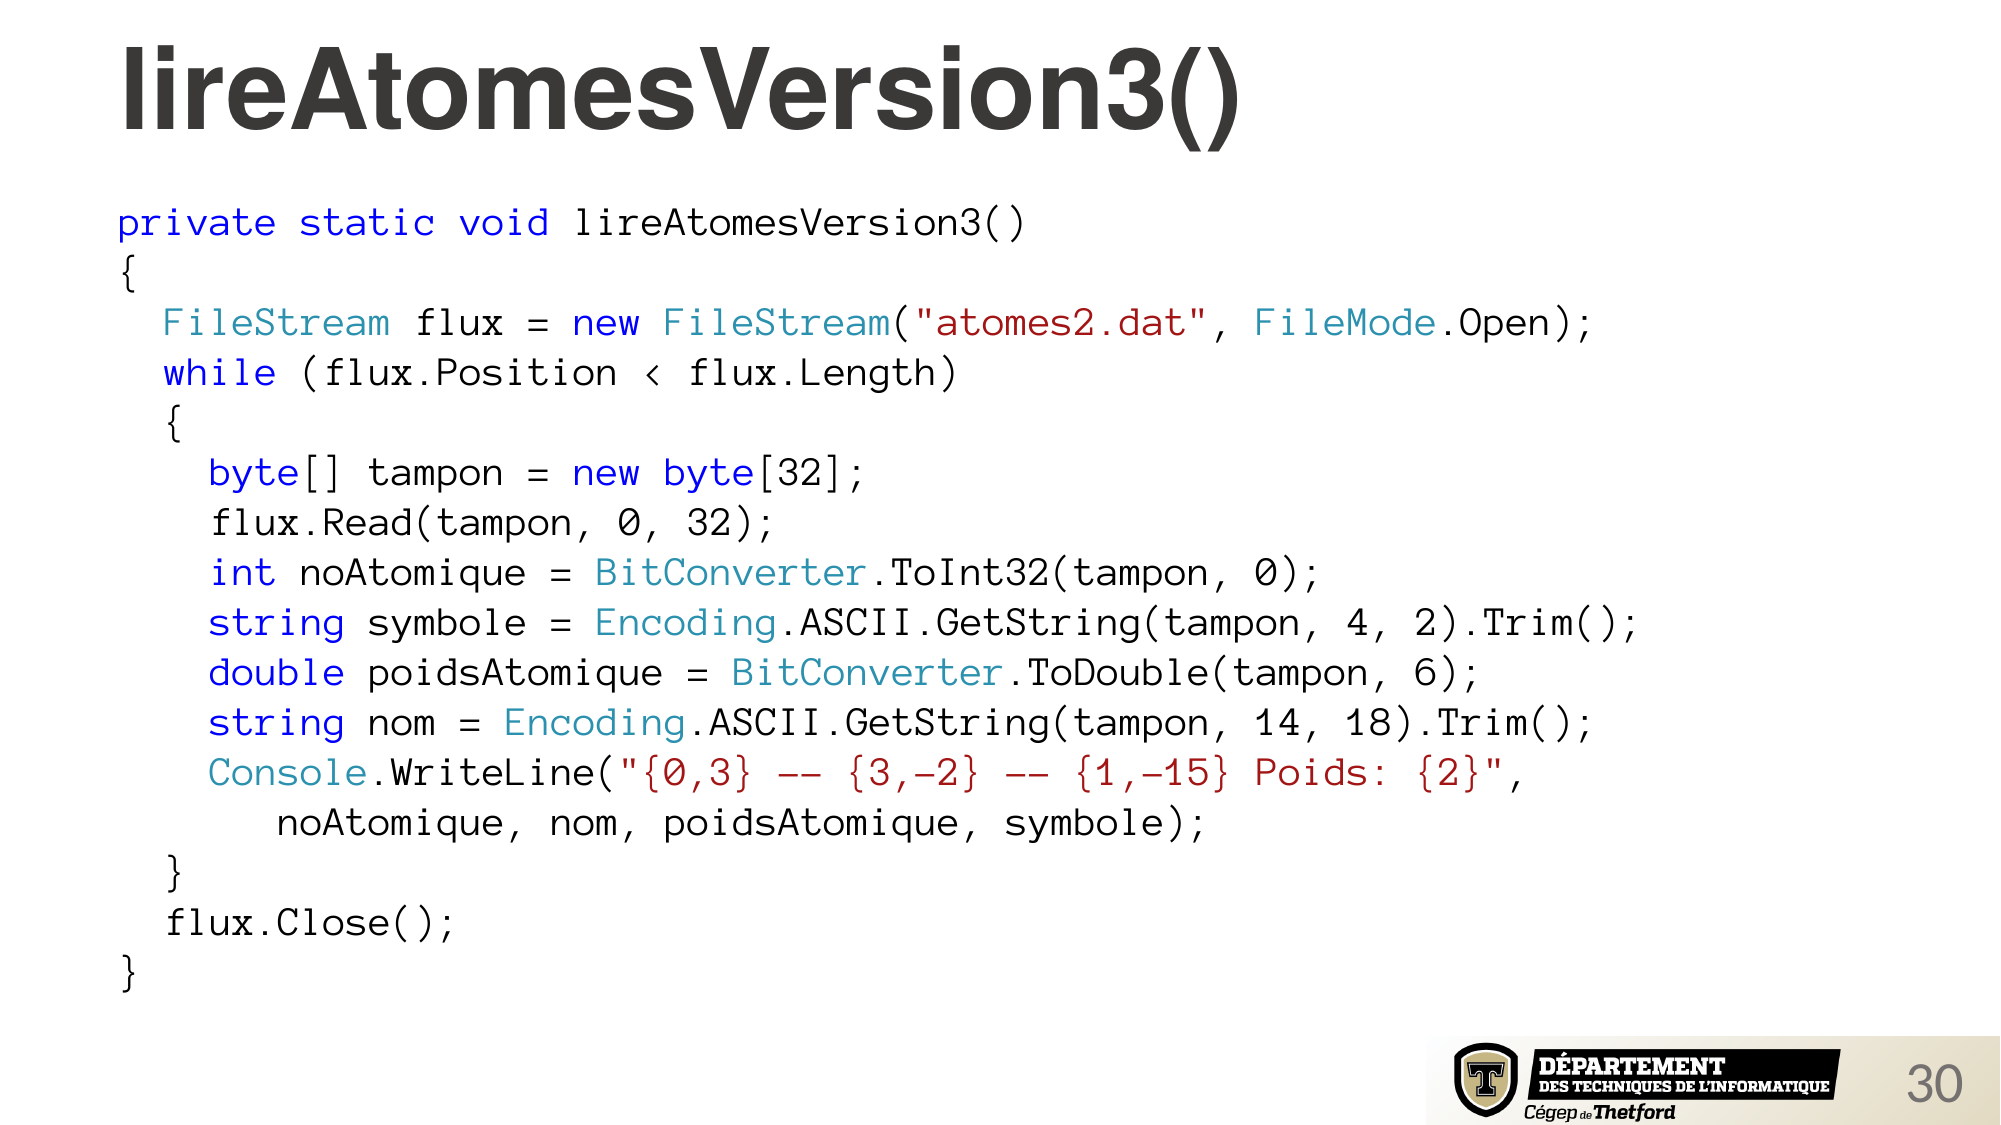

lireAtomesVersion3()
private static void lireAtomesVersion3()
{
  FileStream flux = new FileStream("atomes2.dat", FileMode.Open);
  while (flux.Position < flux.Length)
  {
    byte[] tampon = new byte[32];
    flux.Read(tampon, 0, 32);
    int noAtomique = BitConverter.ToInt32(tampon, 0);
    string symbole = Encoding.ASCII.GetString(tampon, 4, 2).Trim();
    double poidsAtomique = BitConverter.ToDouble(tampon, 6);
    string nom = Encoding.ASCII.GetString(tampon, 14, 18).Trim();
    Console.WriteLine("{0,3} -- {3,-2} -- {1,-15} Poids: {2}",
       noAtomique, nom, poidsAtomique, symbole);
  }
  flux.Close();
}